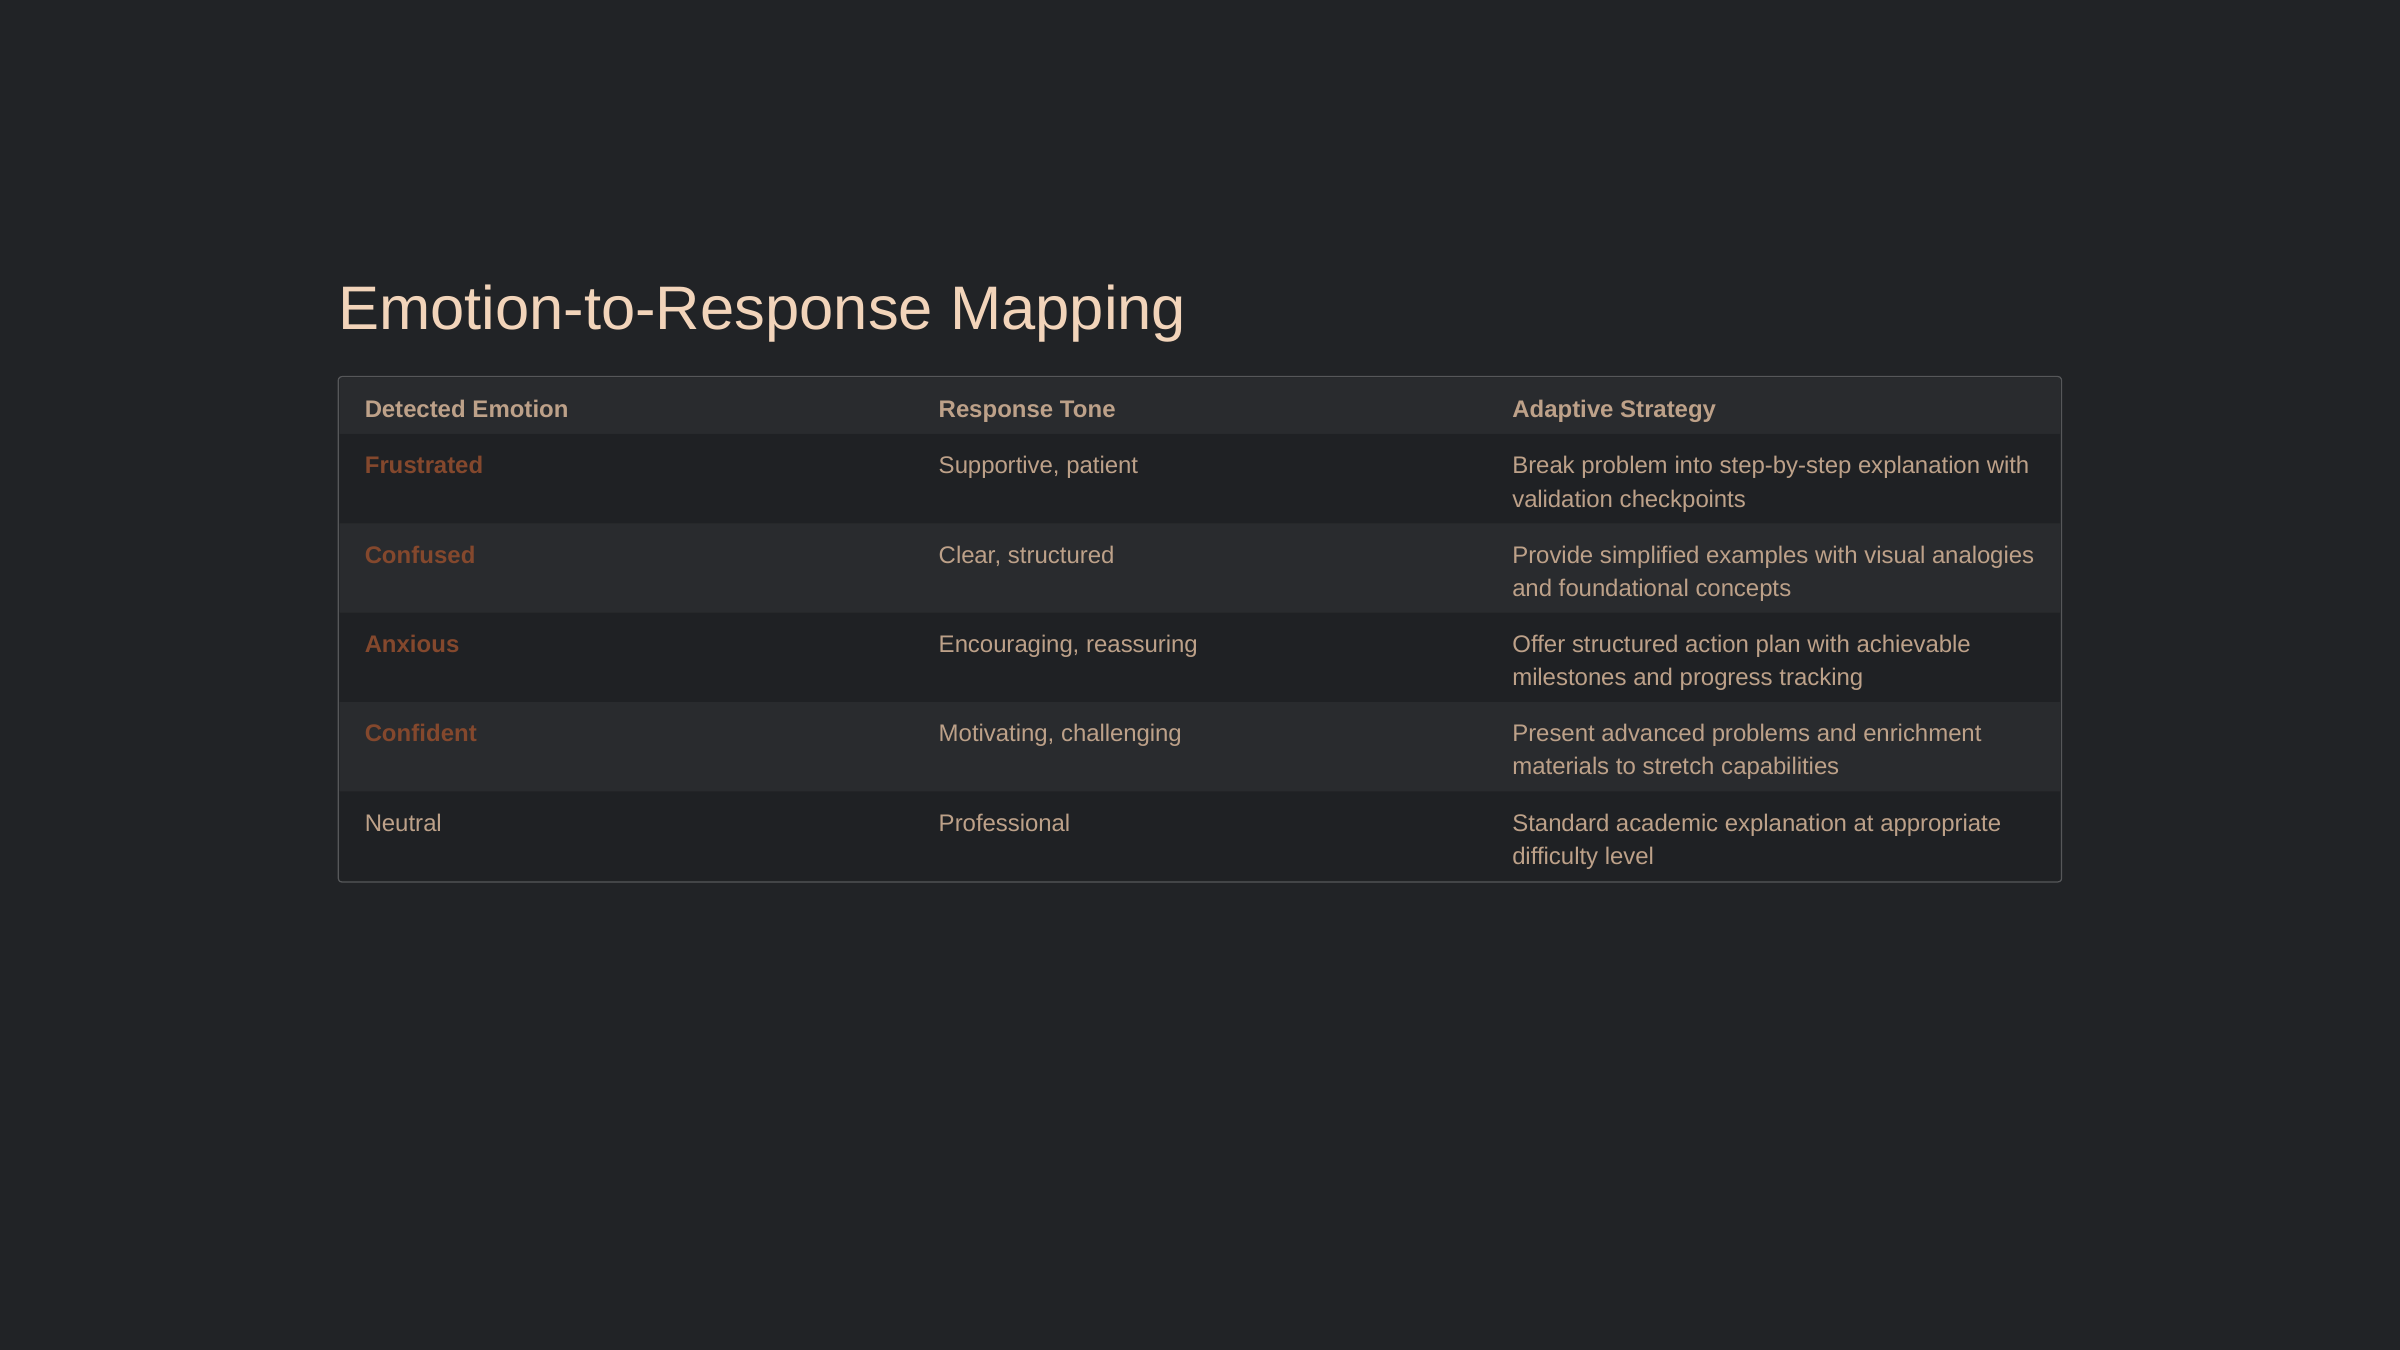

Emotion-to-Response Mapping

Detected Emotion
Response Tone
Adaptive Strategy

Frustrated
Supportive, patient
Break problem into step-by-step explanation with validation checkpoints

Confused
Clear, structured
Provide simplified examples with visual analogies and foundational concepts

Anxious
Encouraging, reassuring
Offer structured action plan with achievable milestones and progress tracking

Confident
Motivating, challenging
Present advanced problems and enrichment materials to stretch capabilities

Neutral
Professional
Standard academic explanation at appropriate difficulty level